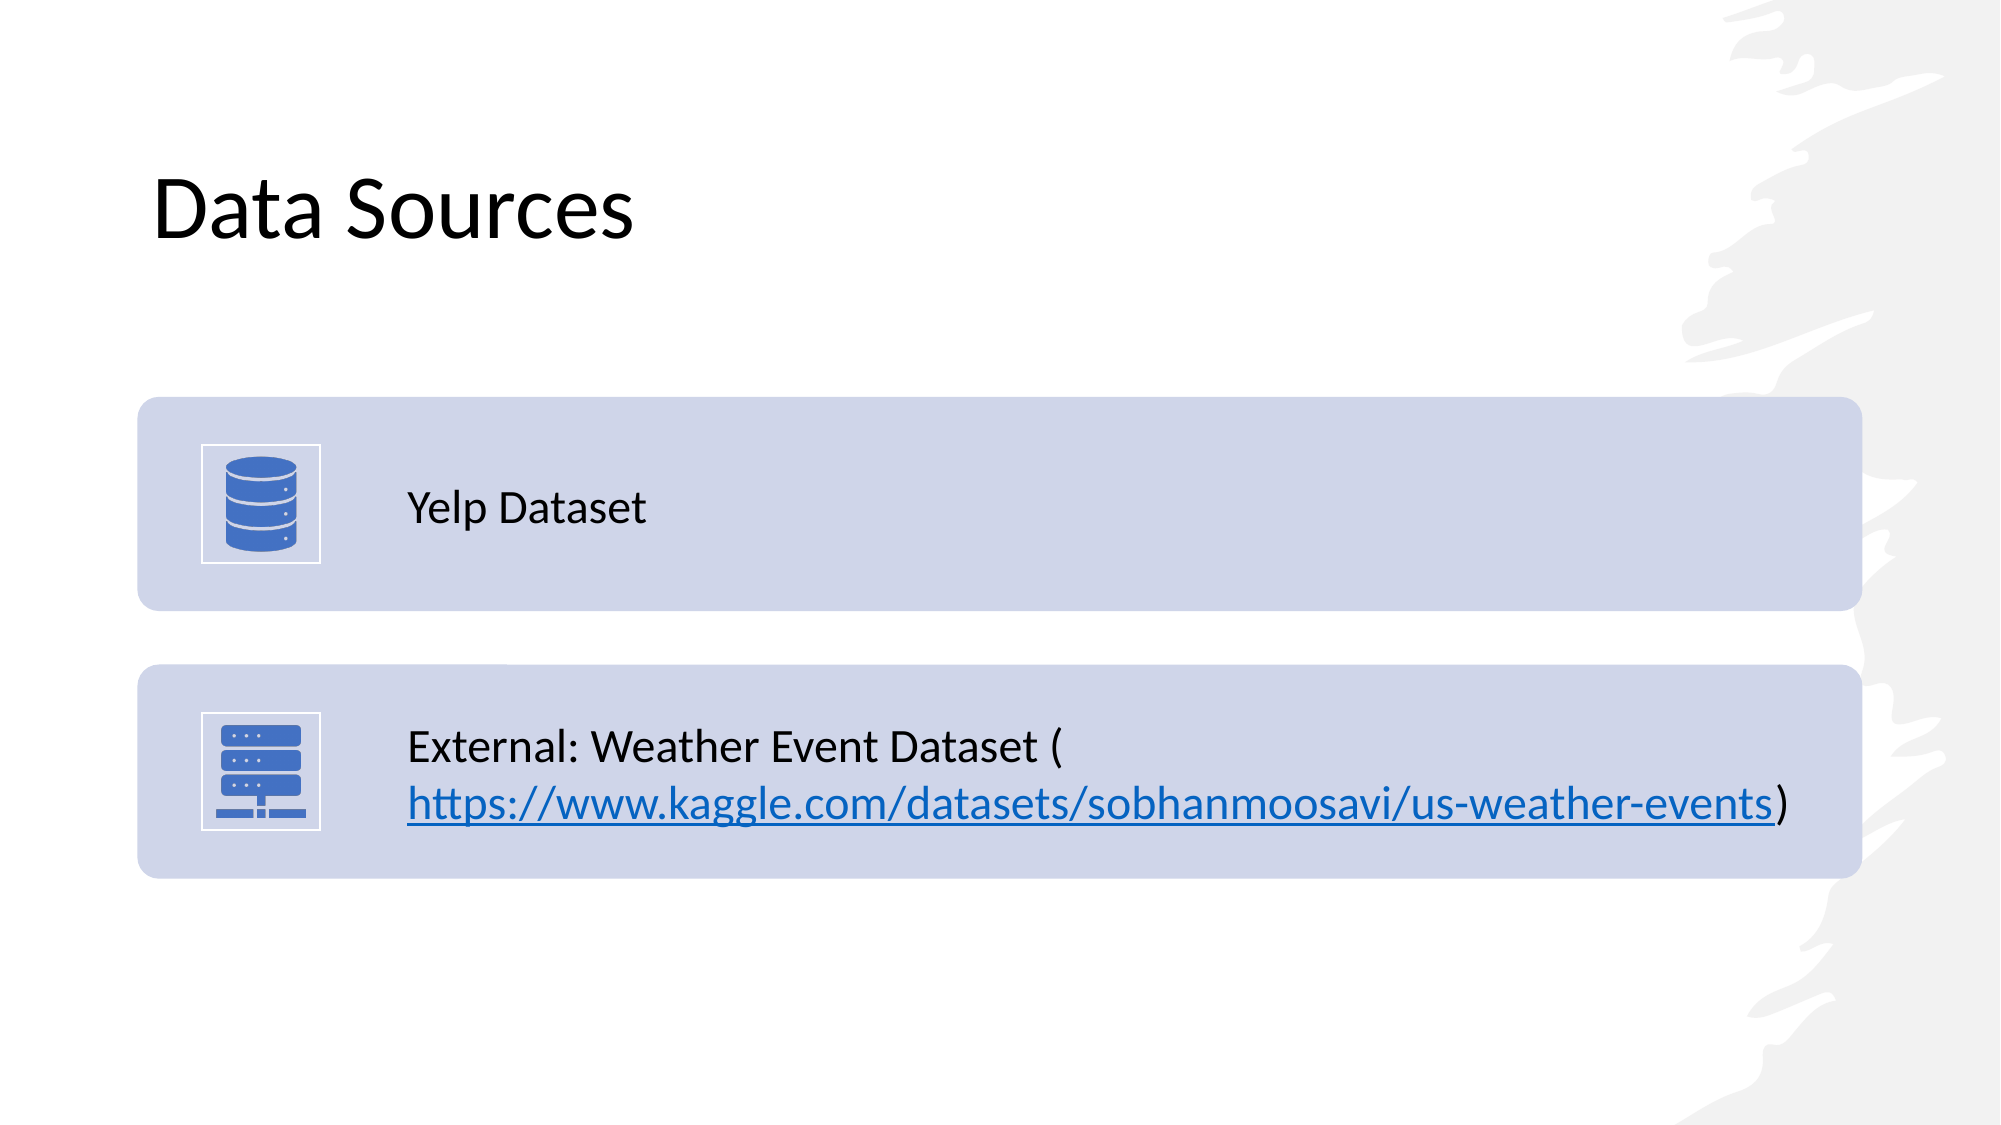

# Data Sources
Yelp Dataset
External: Weather Event Dataset (https://www.kaggle.com/datasets/sobhanmoosavi/us-weather-events)